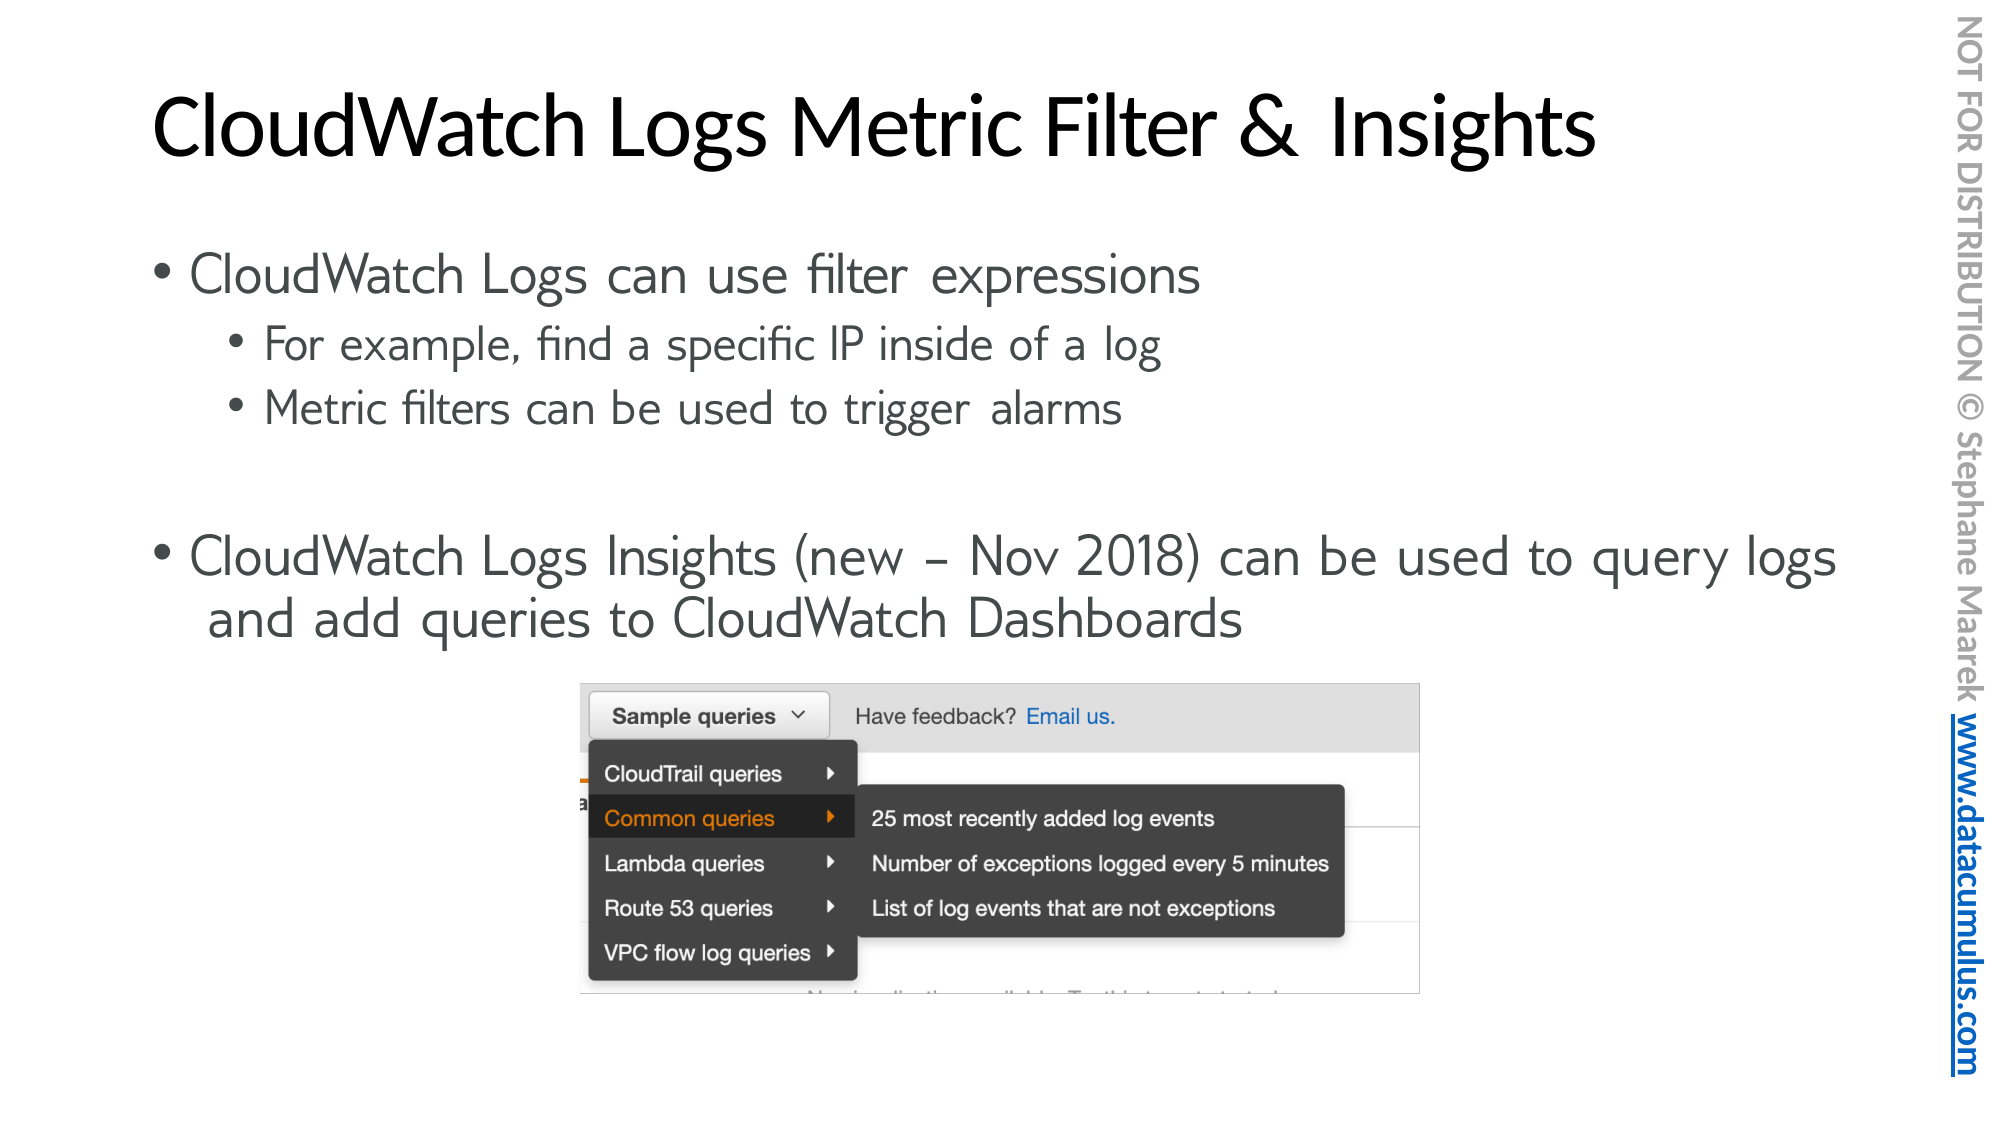

NOT FOR DISTRIBUTION © Stephane Maarek www.datacumulus.com
# CloudWatch Logs Metric Filter & Insights
CloudWatch Logs can use filter expressions
For example, find a specific IP inside of a log
Metric filters can be used to trigger alarms

CloudWatch Logs Insights (new – Nov 2018) can be used to query logs  and add queries to CloudWatch Dashboards

© Stephane Maarek